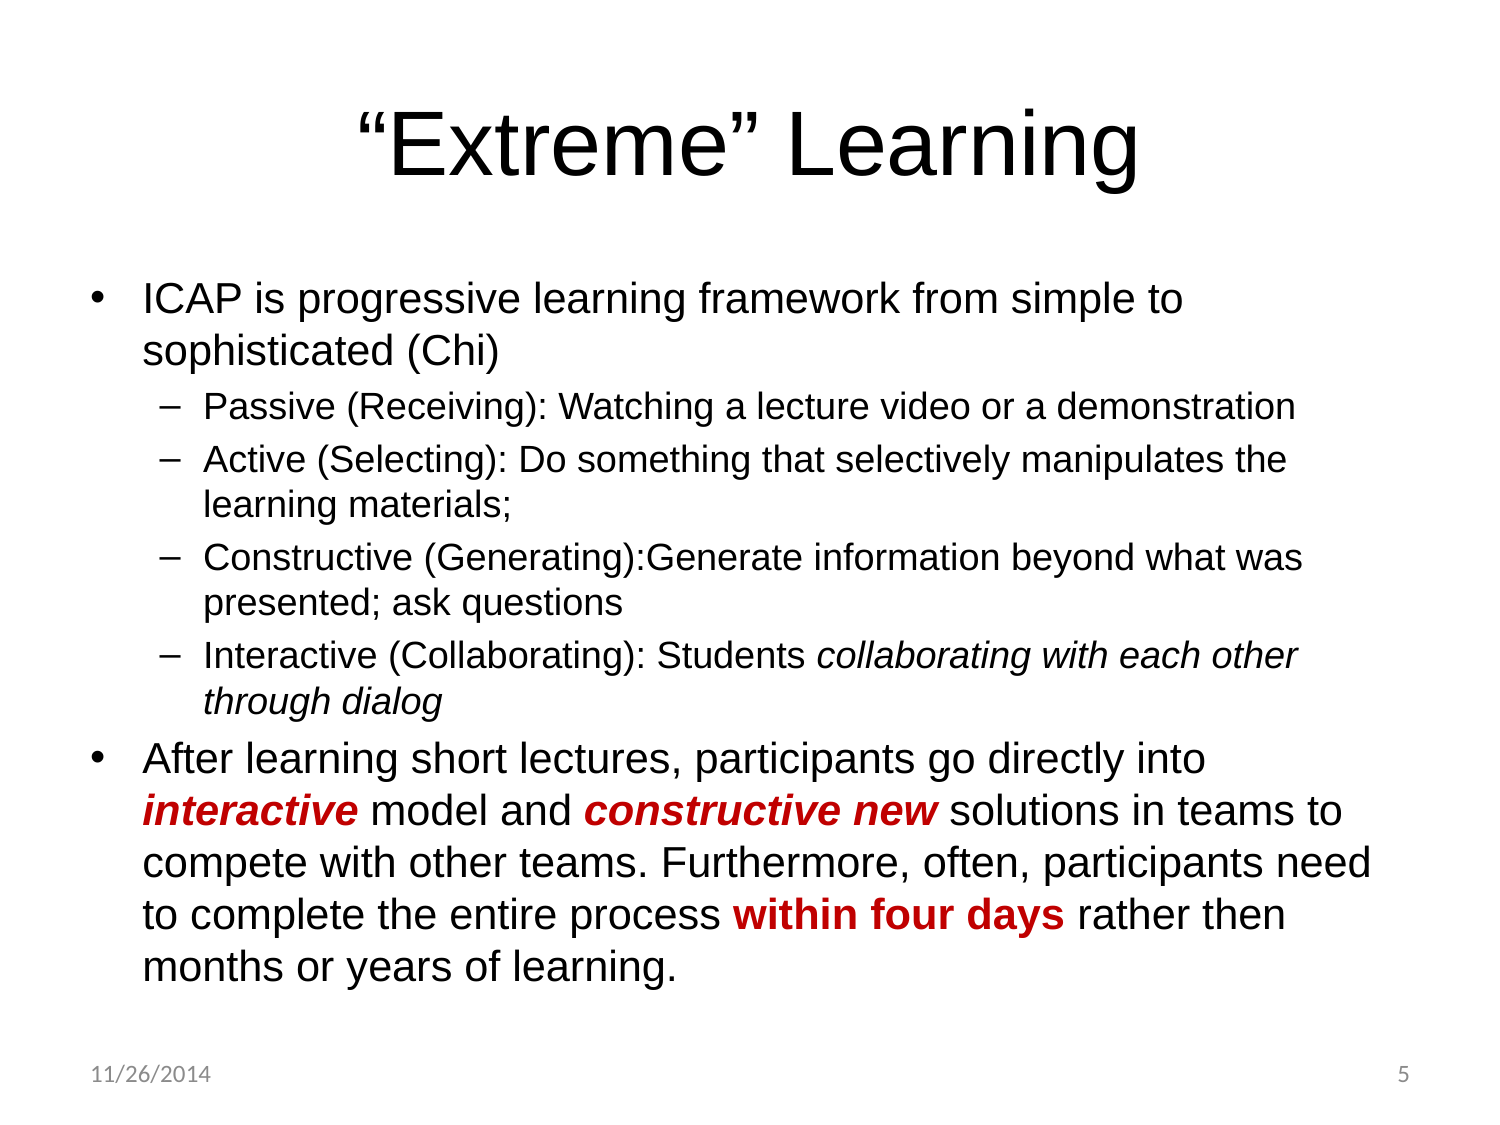

# “Extreme” Learning
ICAP is progressive learning framework from simple to sophisticated (Chi)
Passive (Receiving): Watching a lecture video or a demonstration
Active (Selecting): Do something that selectively manipulates the learning materials;
Constructive (Generating):Generate information beyond what was presented; ask questions
Interactive (Collaborating): Students collaborating with each other through dialog
After learning short lectures, participants go directly into interactive model and constructive new solutions in teams to compete with other teams. Furthermore, often, participants need to complete the entire process within four days rather then months or years of learning.

11/26/2014
5